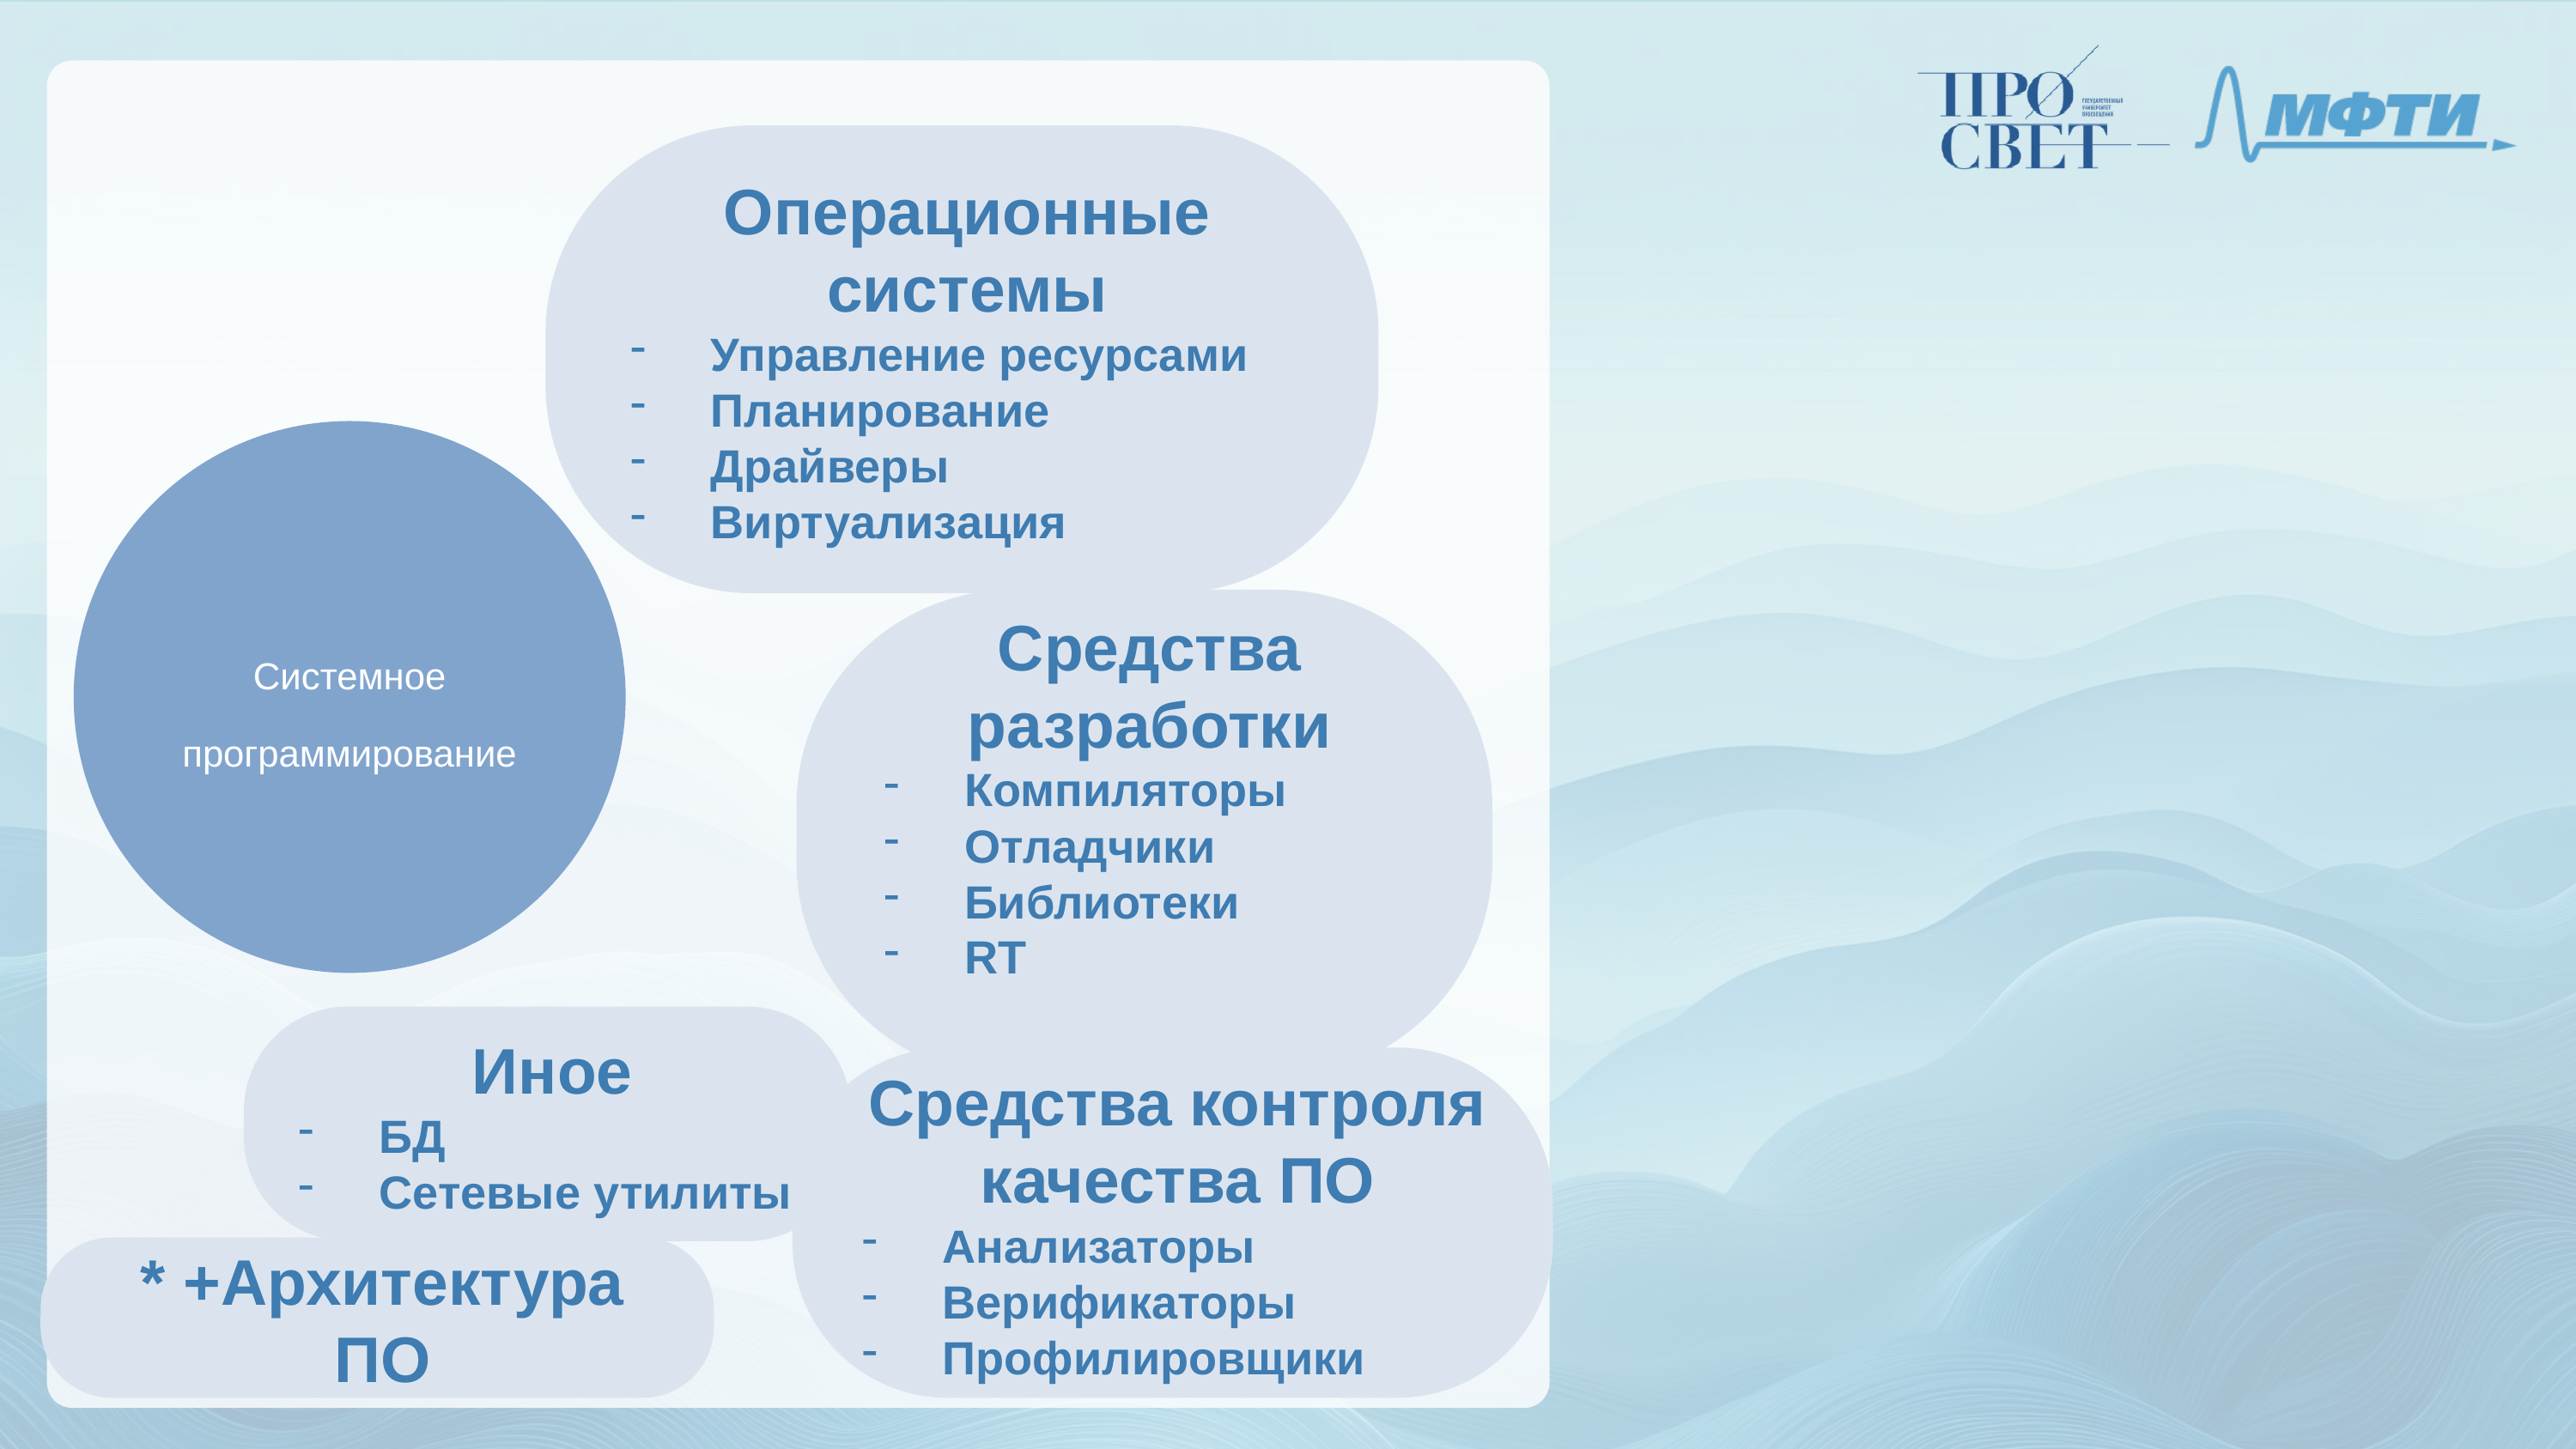

Операционные системы
Управление ресурсами
Планирование
Драйверы
Виртуализация
Системное программирование
Средства разработки
Компиляторы
Отладчики
Библиотеки
RT

Иное
БД
Сетевые утилиты
Средства контроля качества ПО
Анализаторы
Верификаторы
Профилировщики
* +Архитектура ПО